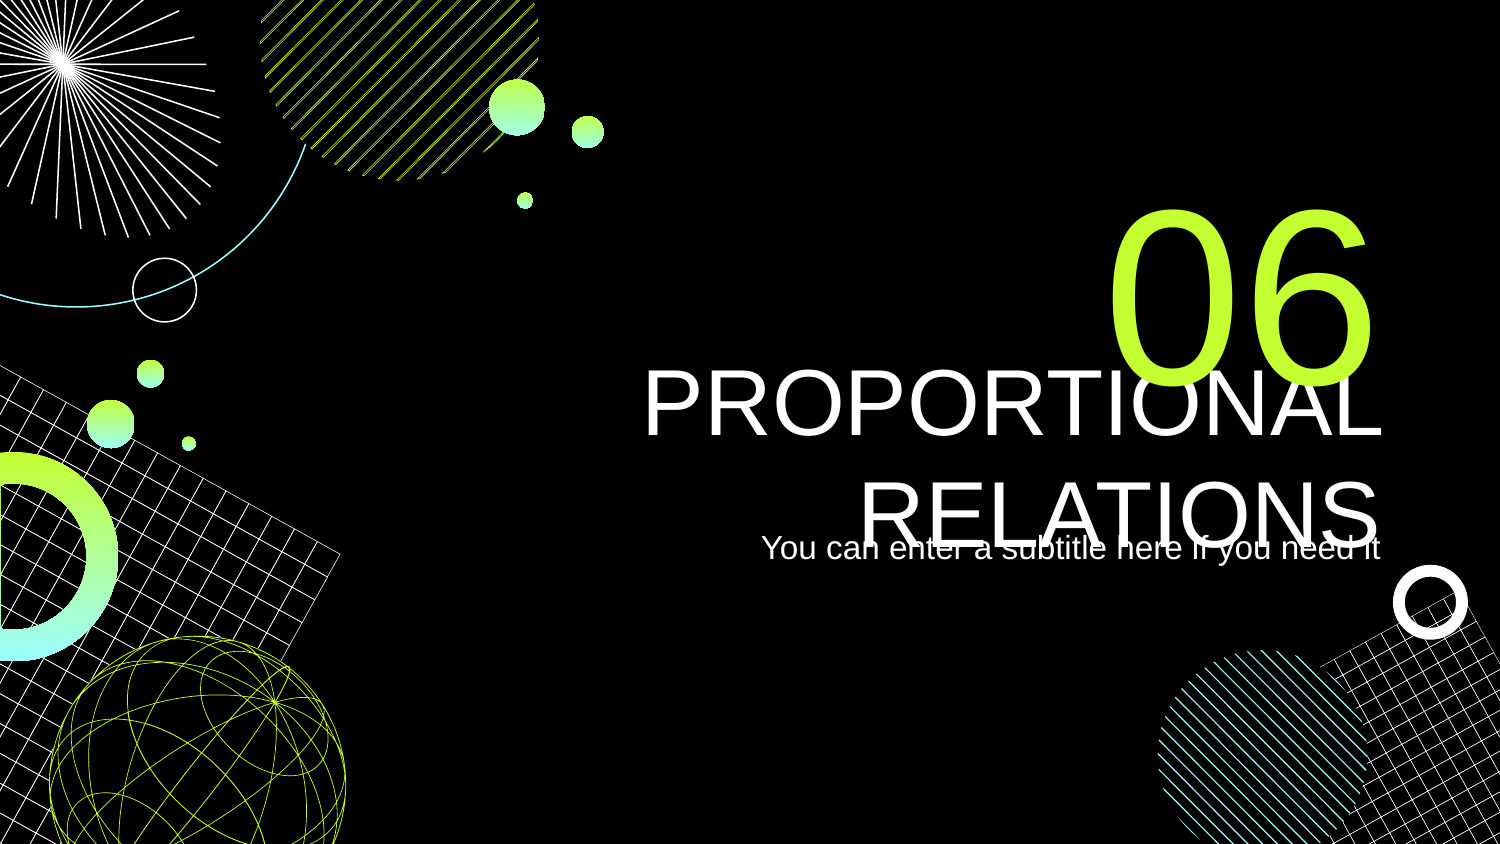

06
# PROPORTIONAL RELATIONS
You can enter a subtitle here if you need it